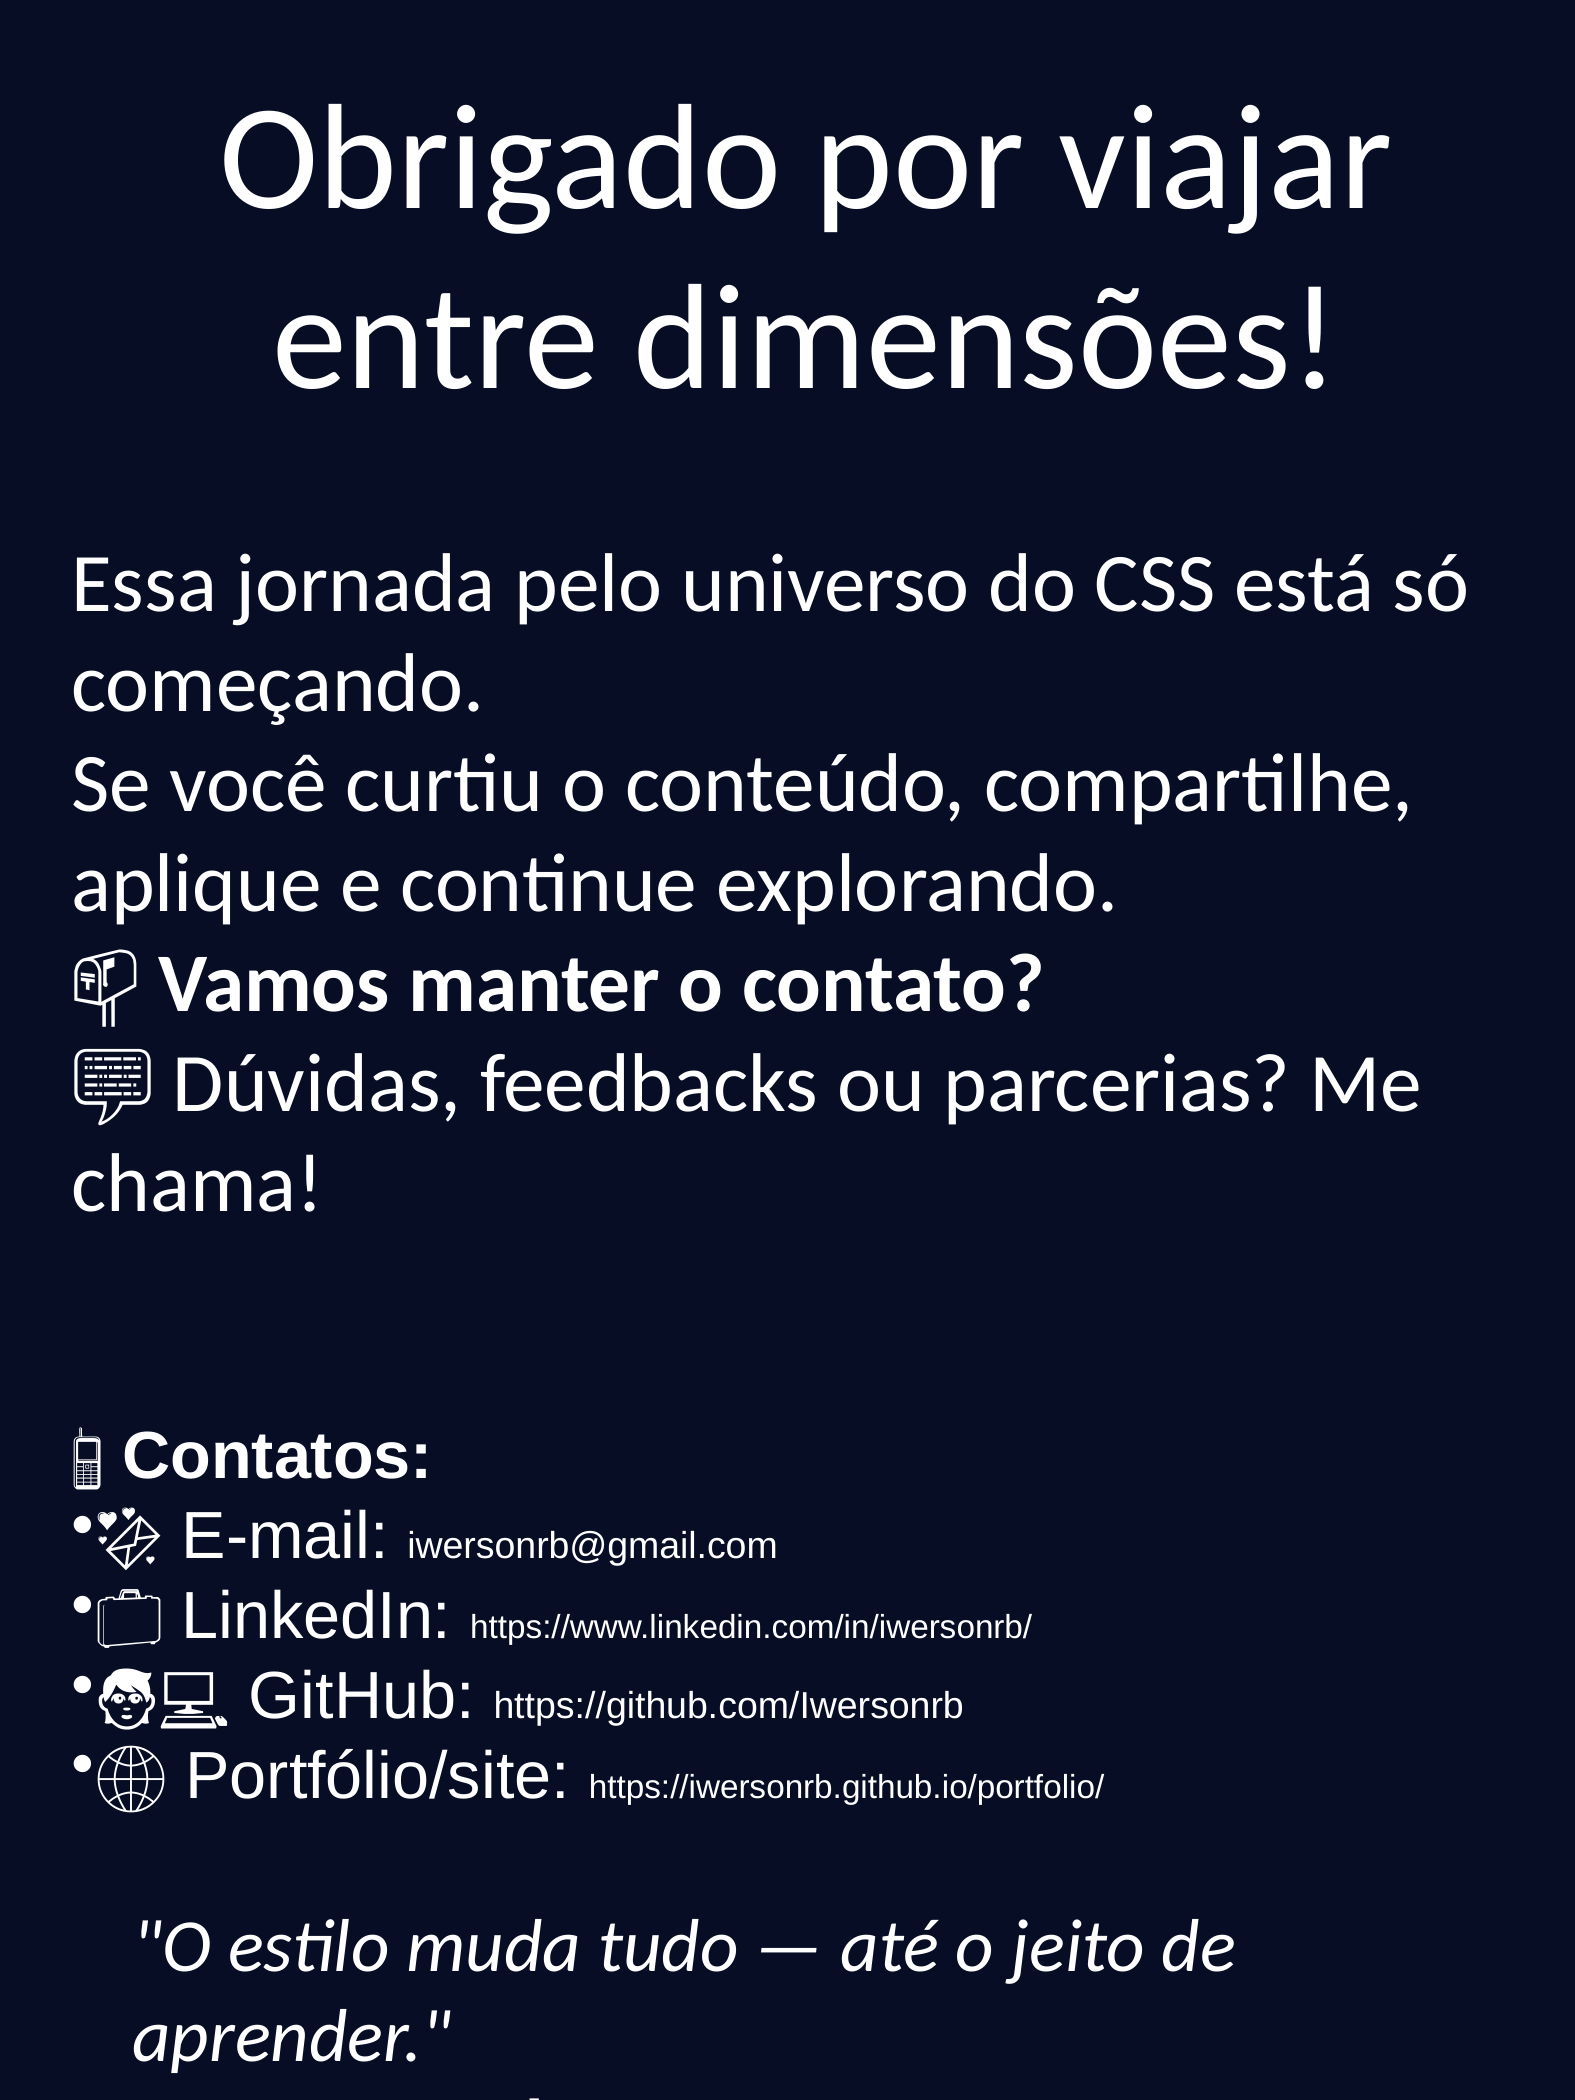

Obrigado por viajar entre dimensões!
Essa jornada pelo universo do CSS está só começando.
Se você curtiu o conteúdo, compartilhe, aplique e continue explorando.
📫 Vamos manter o contato?
💬 Dúvidas, feedbacks ou parcerias? Me chama!

📱 Contatos:
💌 E-mail: iwersonrb@gmail.com
💼 LinkedIn: https://www.linkedin.com/in/iwersonrb/
🧑‍💻 GitHub: https://github.com/Iwersonrb
🌐 Portfólio/site: https://iwersonrb.github.io/portfolio/

"O estilo muda tudo — até o jeito de aprender."
— Iwerson Rb